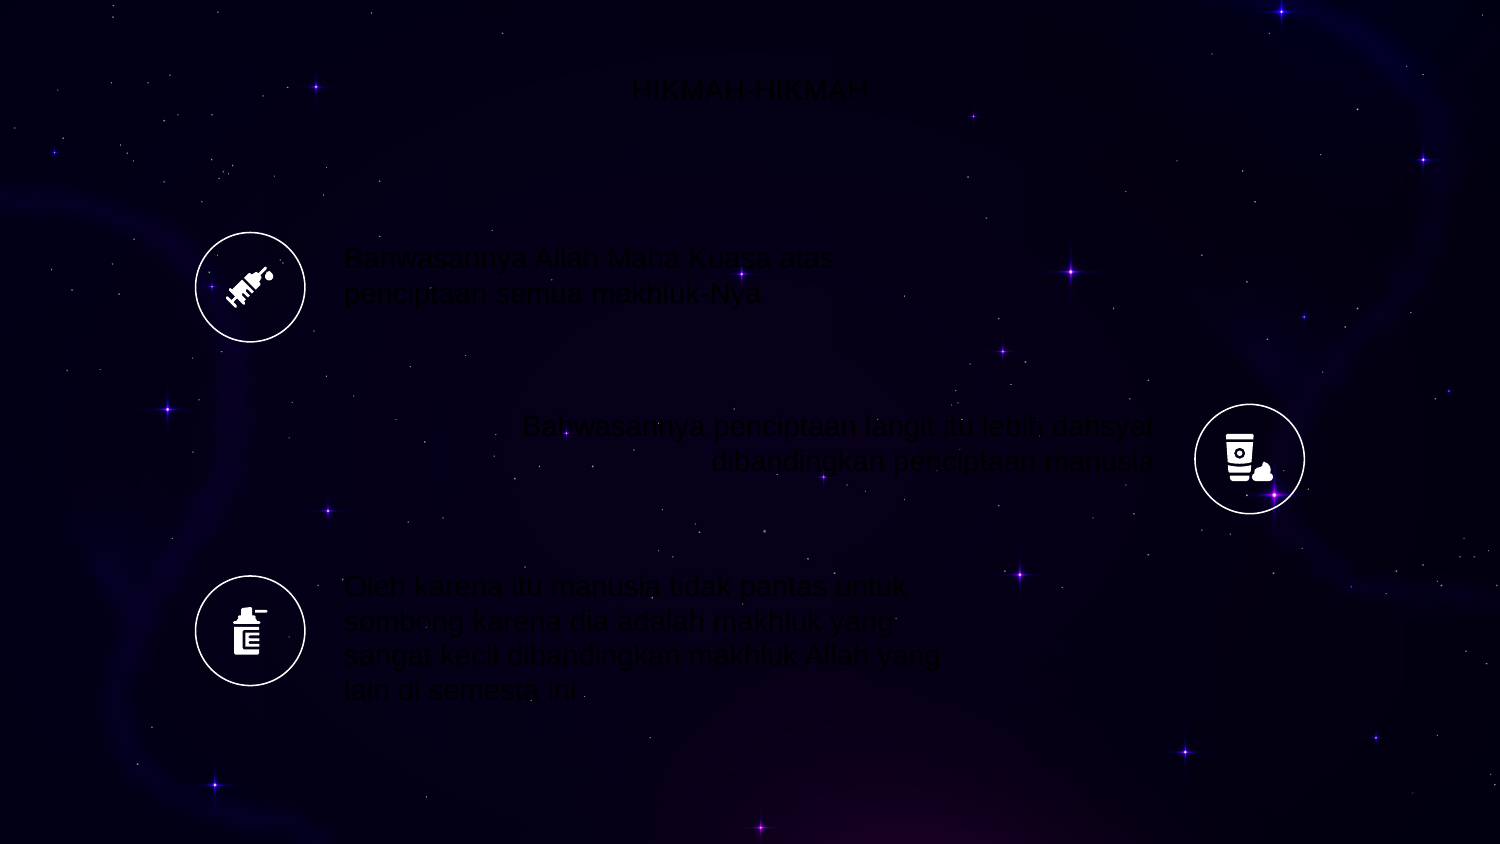

# HIKMAH-HIKMAH
Bahwasannya Allah Maha Kuasa atas penciptaan semua makhluk-Nya

Bahwasannya penciptaan langit itu lebih dahsyat dibandingkan penciptaan manusia

Oleh karena itu manusia tidak pantas untuk sombong karena dia adalah makhluk yang sangat kecil dibandingkan makhluk Allah yang lain di semesta ini